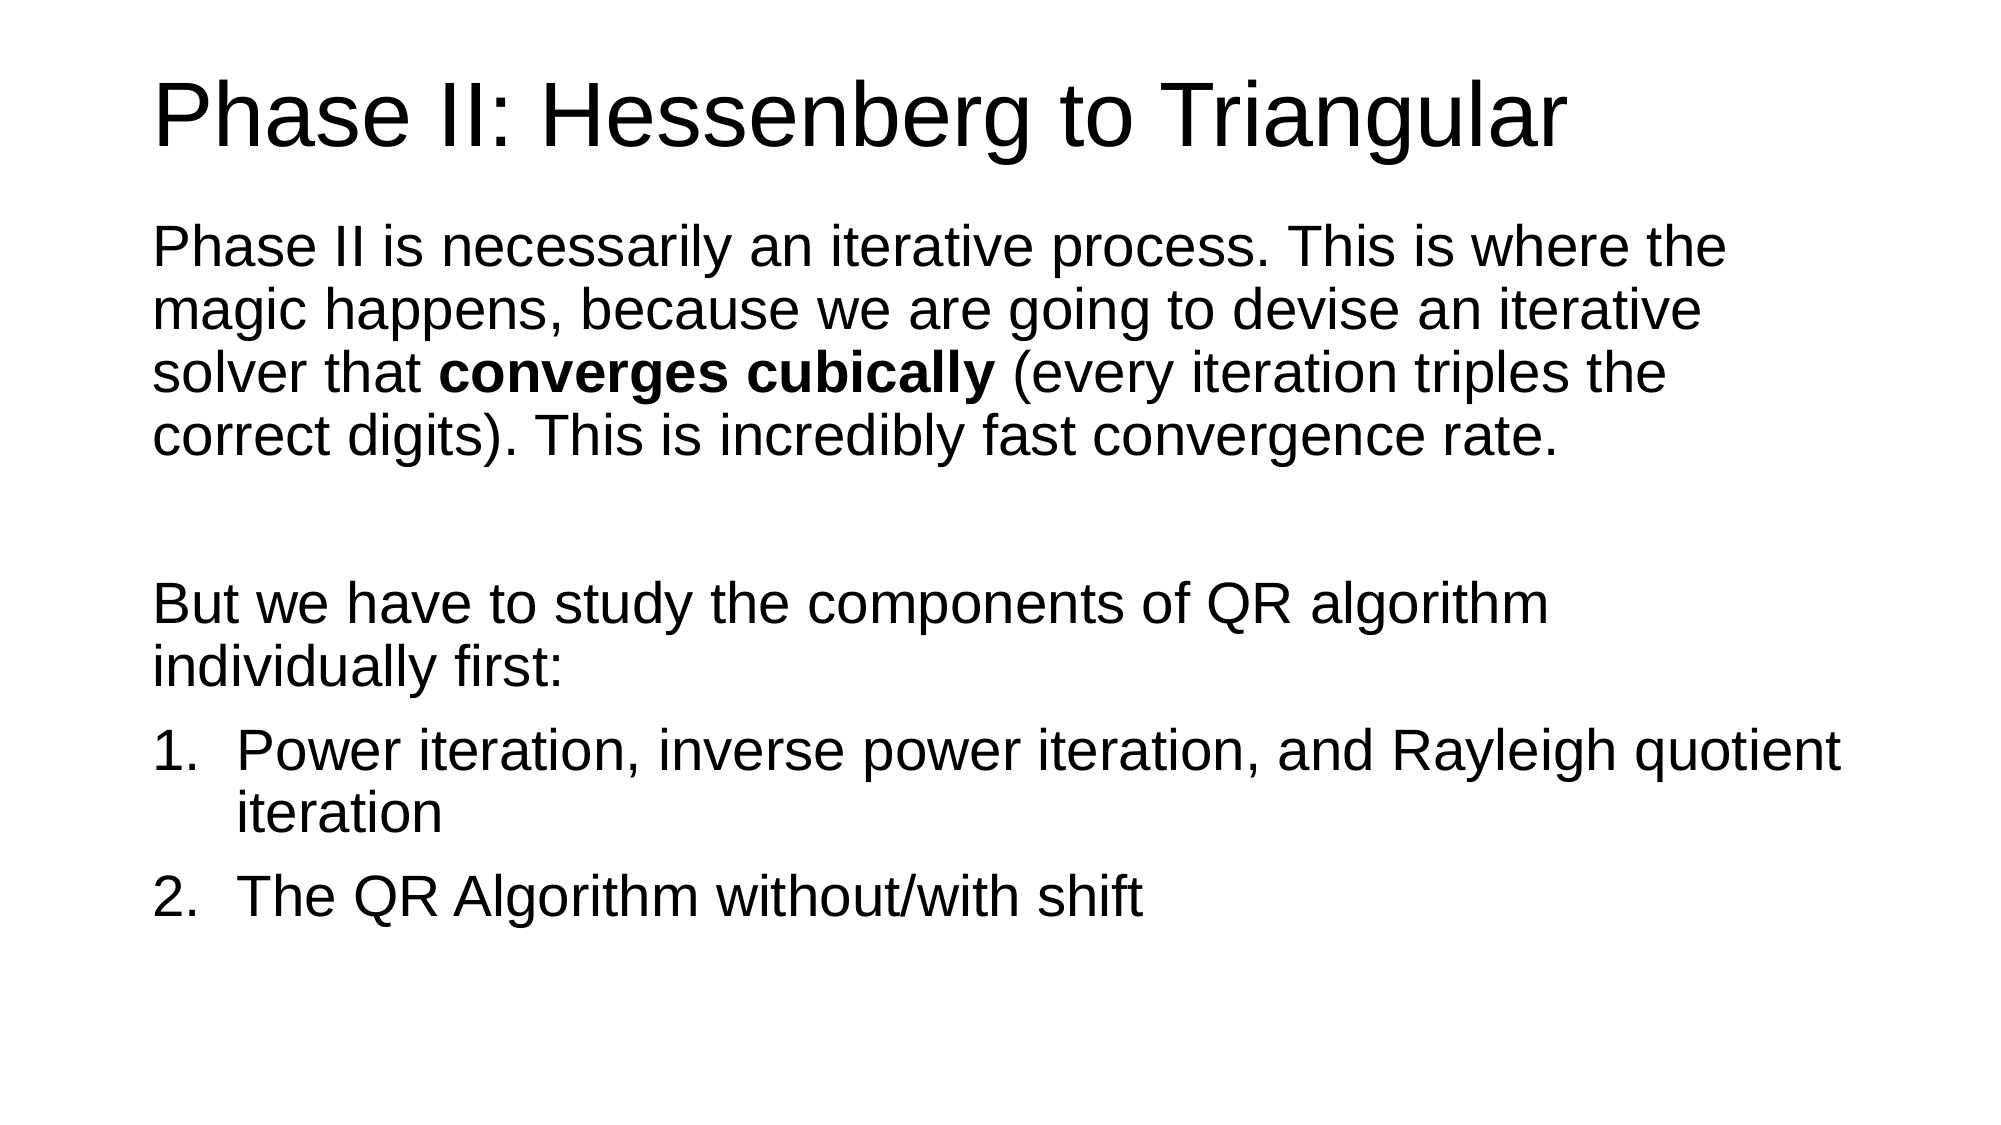

# Phase II: Hessenberg to Triangular
Phase II is necessarily an iterative process. This is where the magic happens, because we are going to devise an iterative solver that converges cubically (every iteration triples the correct digits). This is incredibly fast convergence rate.

But we have to study the components of QR algorithm individually first:
Power iteration, inverse power iteration, and Rayleigh quotient iteration
The QR Algorithm without/with shift